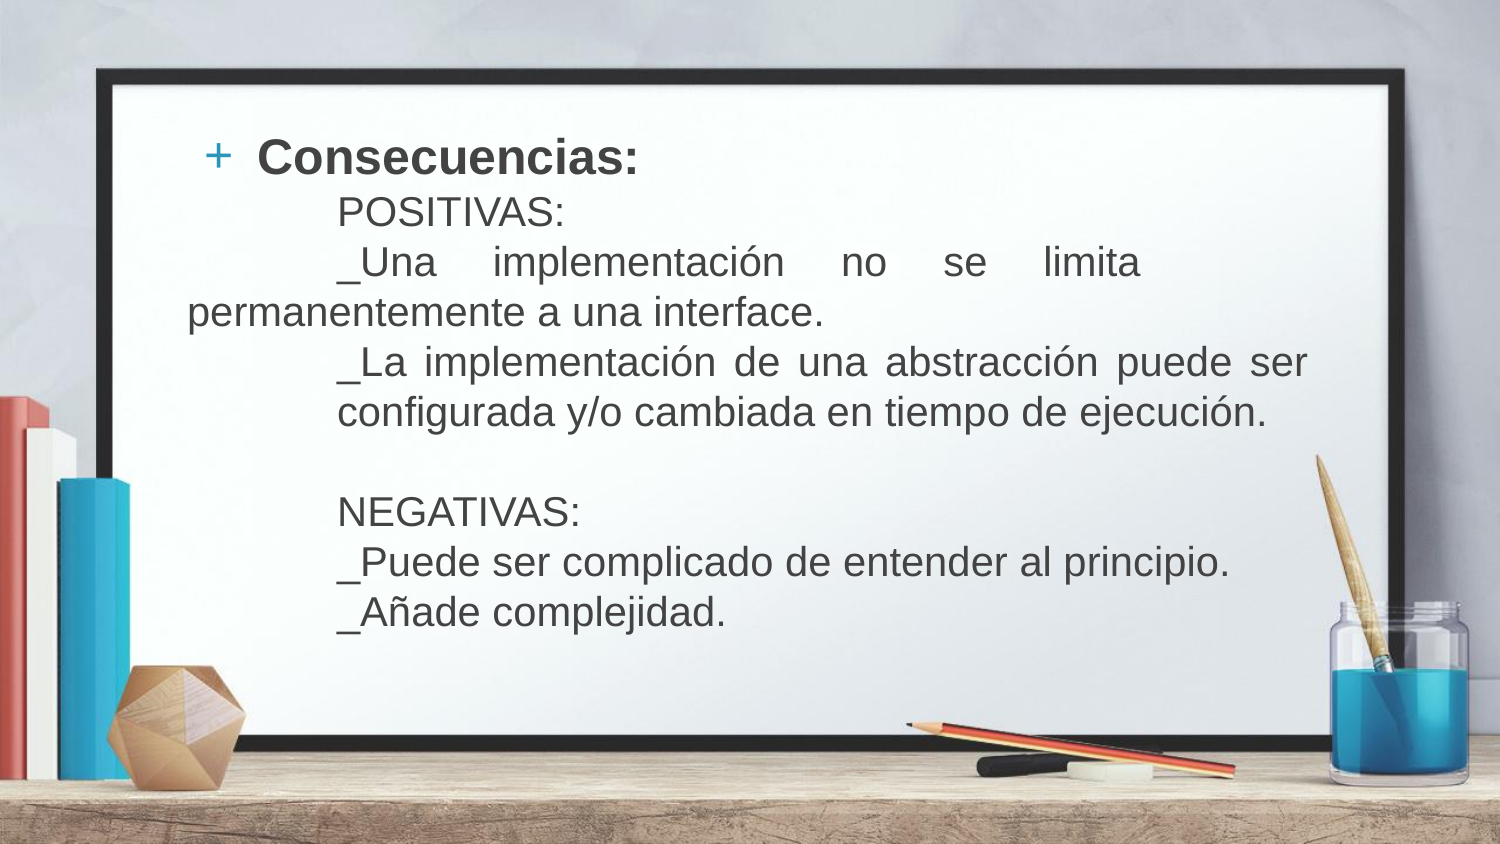

Consecuencias:
	POSITIVAS:
	_Una implementación no se limita 	permanentemente a una interface.
	_La implementación de una abstracción puede ser 	configurada y/o cambiada en tiempo de ejecución.

	NEGATIVAS:
	_Puede ser complicado de entender al principio.
	_Añade complejidad.